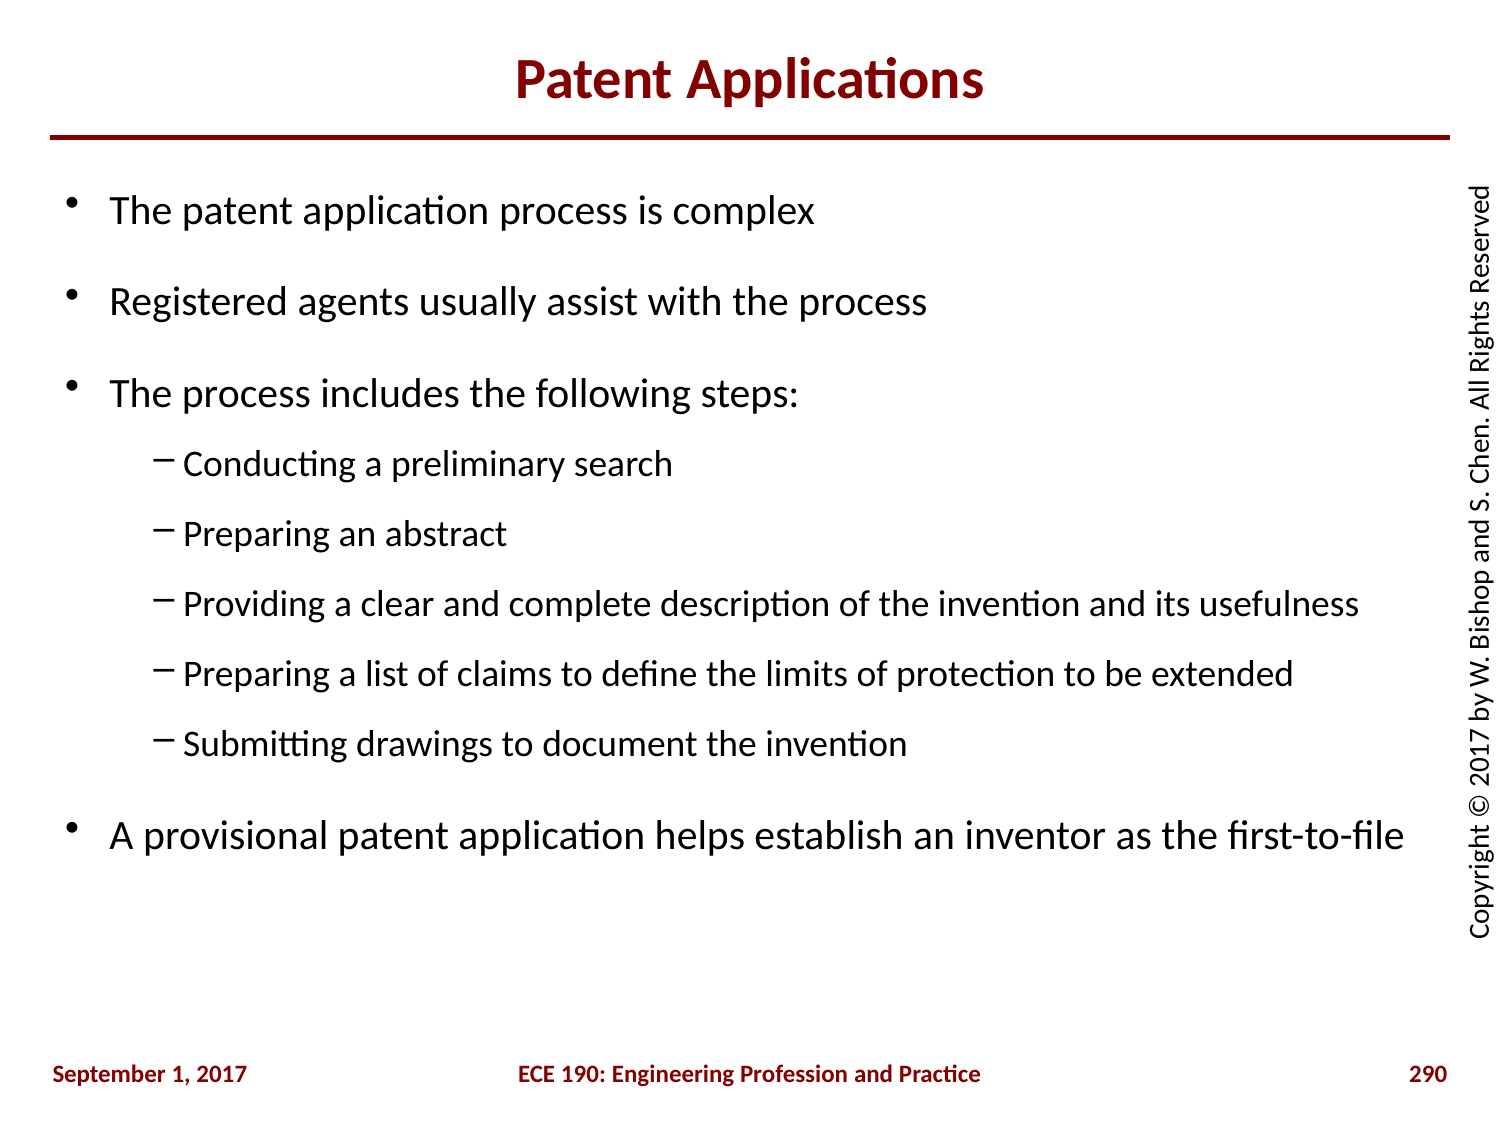

# Patent Applications
The patent application process is complex
Registered agents usually assist with the process
The process includes the following steps:
Conducting a preliminary search
Preparing an abstract
Providing a clear and complete description of the invention and its usefulness
Preparing a list of claims to define the limits of protection to be extended
Submitting drawings to document the invention
A provisional patent application helps establish an inventor as the first-to-file
September 1, 2017
ECE 190: Engineering Profession and Practice
290